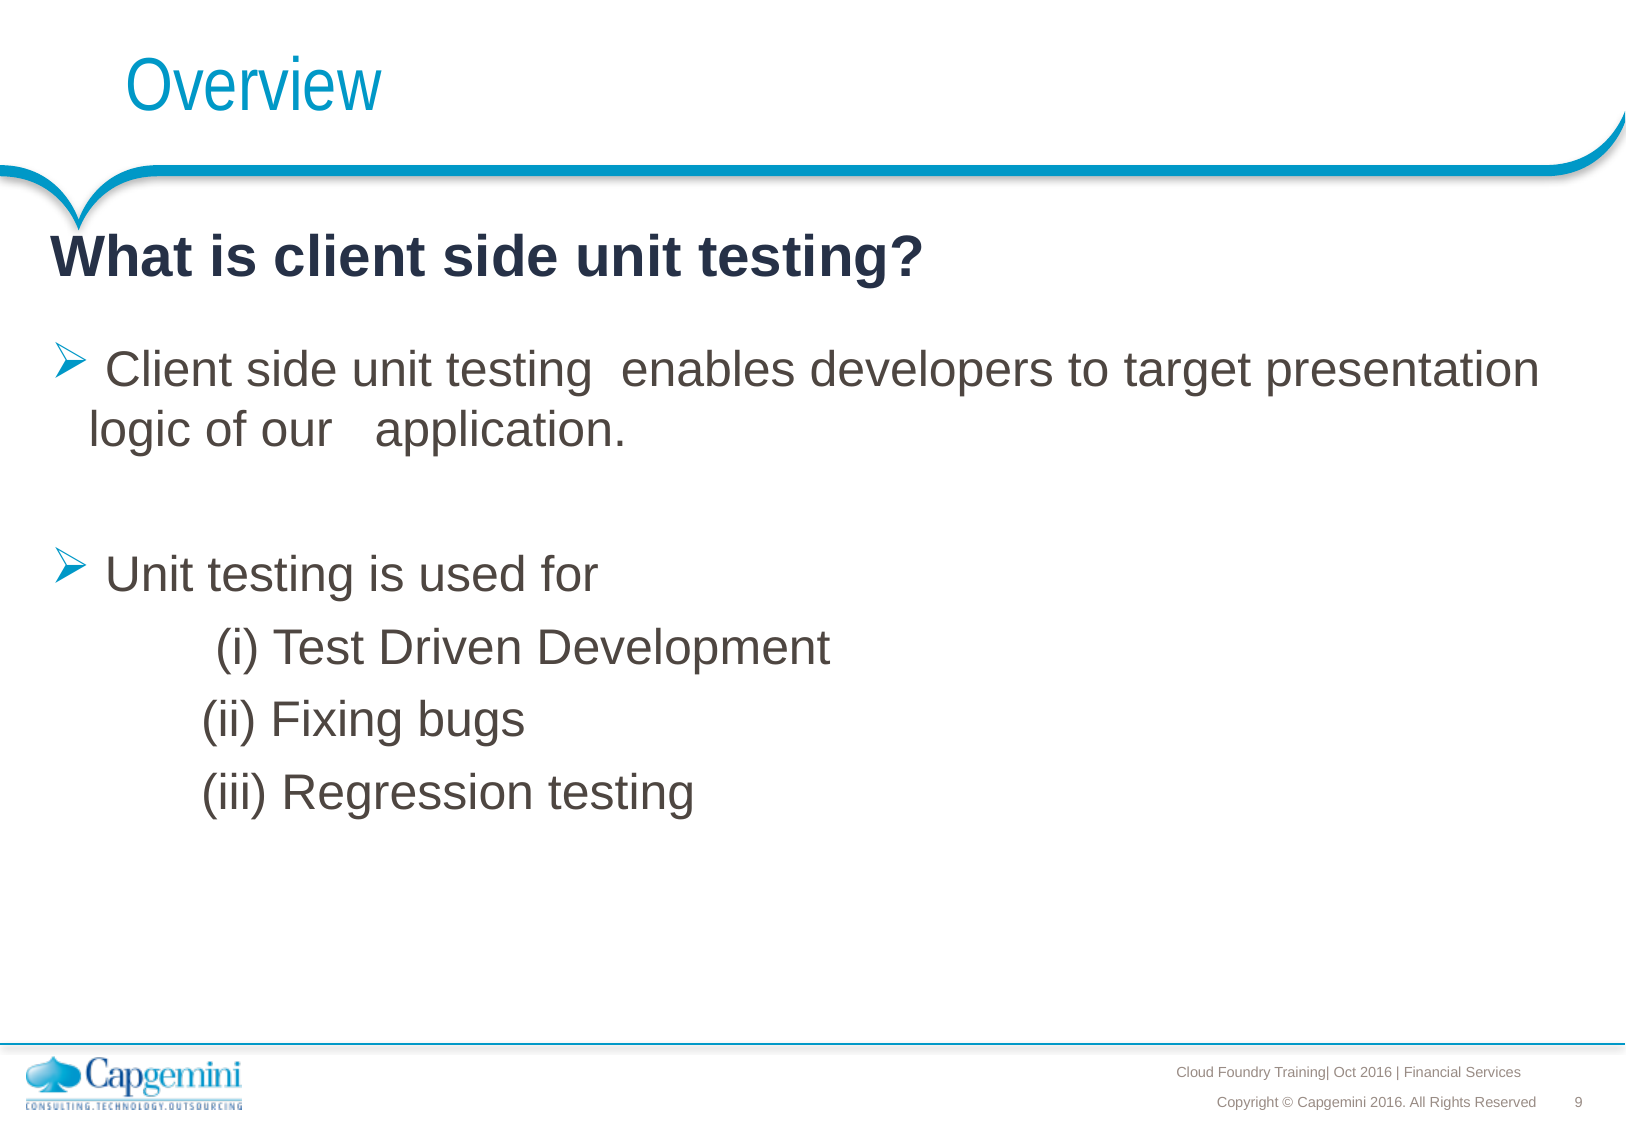

# Overview
What is client side unit testing?
 Client side unit testing  enables developers to target presentation logic of our   application.

 Unit testing is used for
	 (i) Test Driven Development
	(ii) Fixing bugs
	(iii) Regression testing